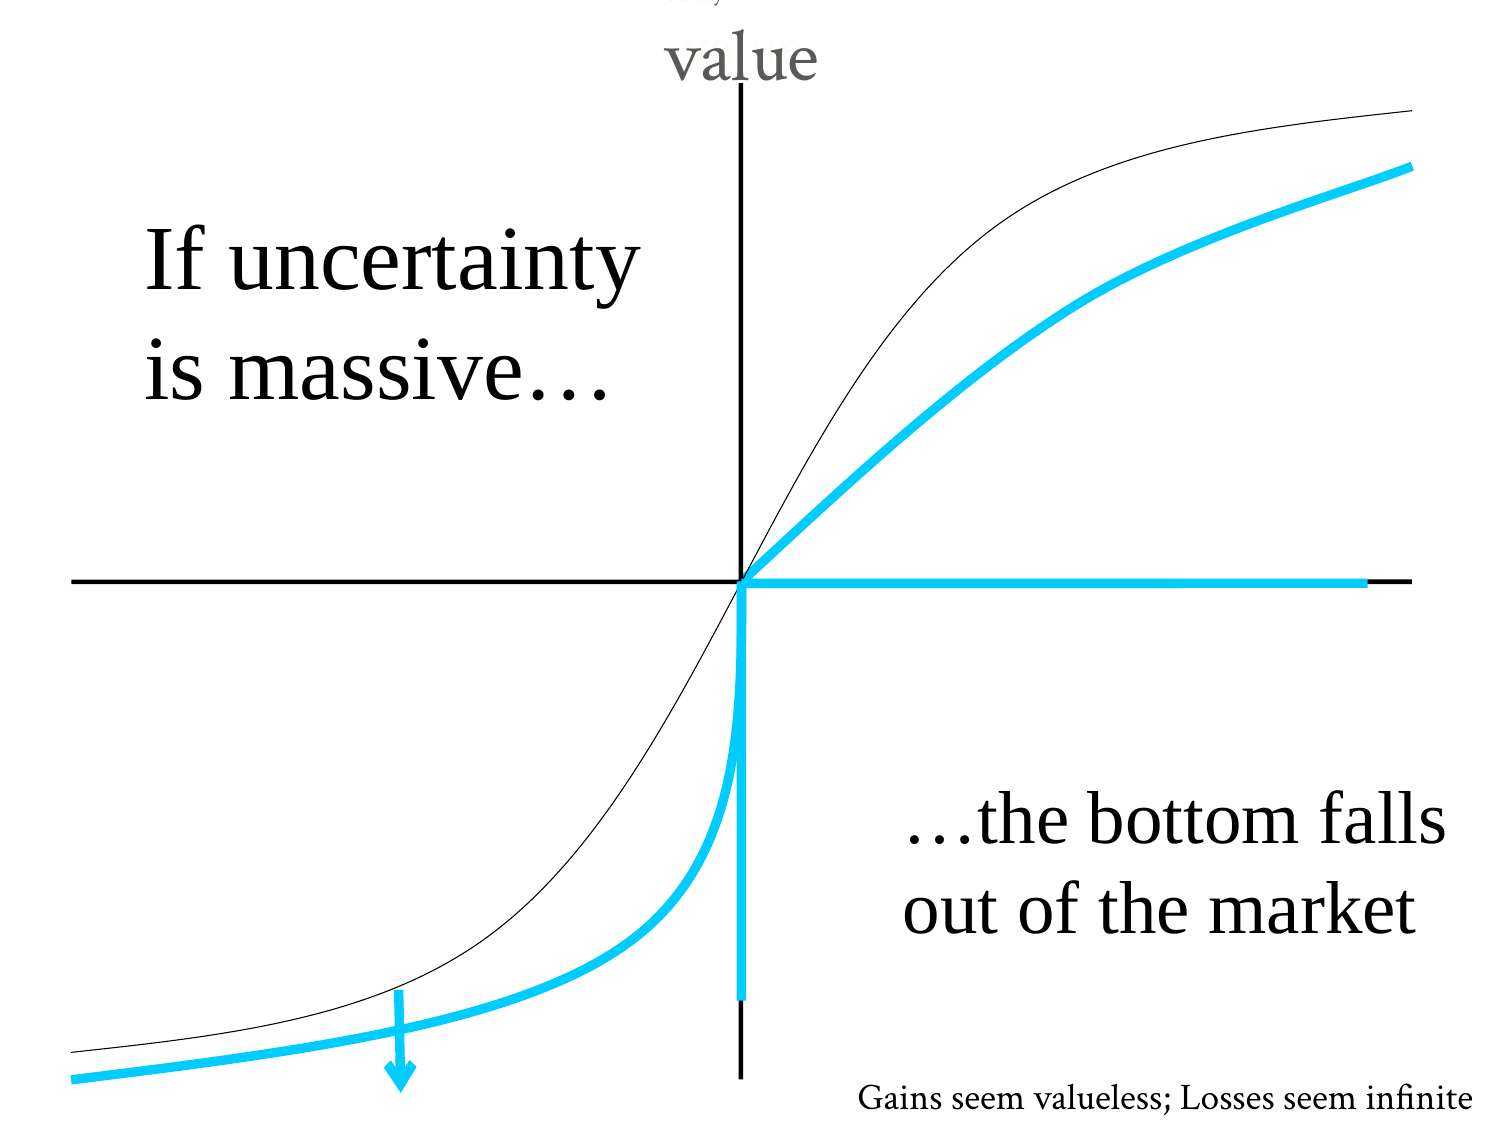

value
utility
value

If uncertainty is massive…

…the bottom falls out of the market
Gains seem valueless; Losses seem infinite